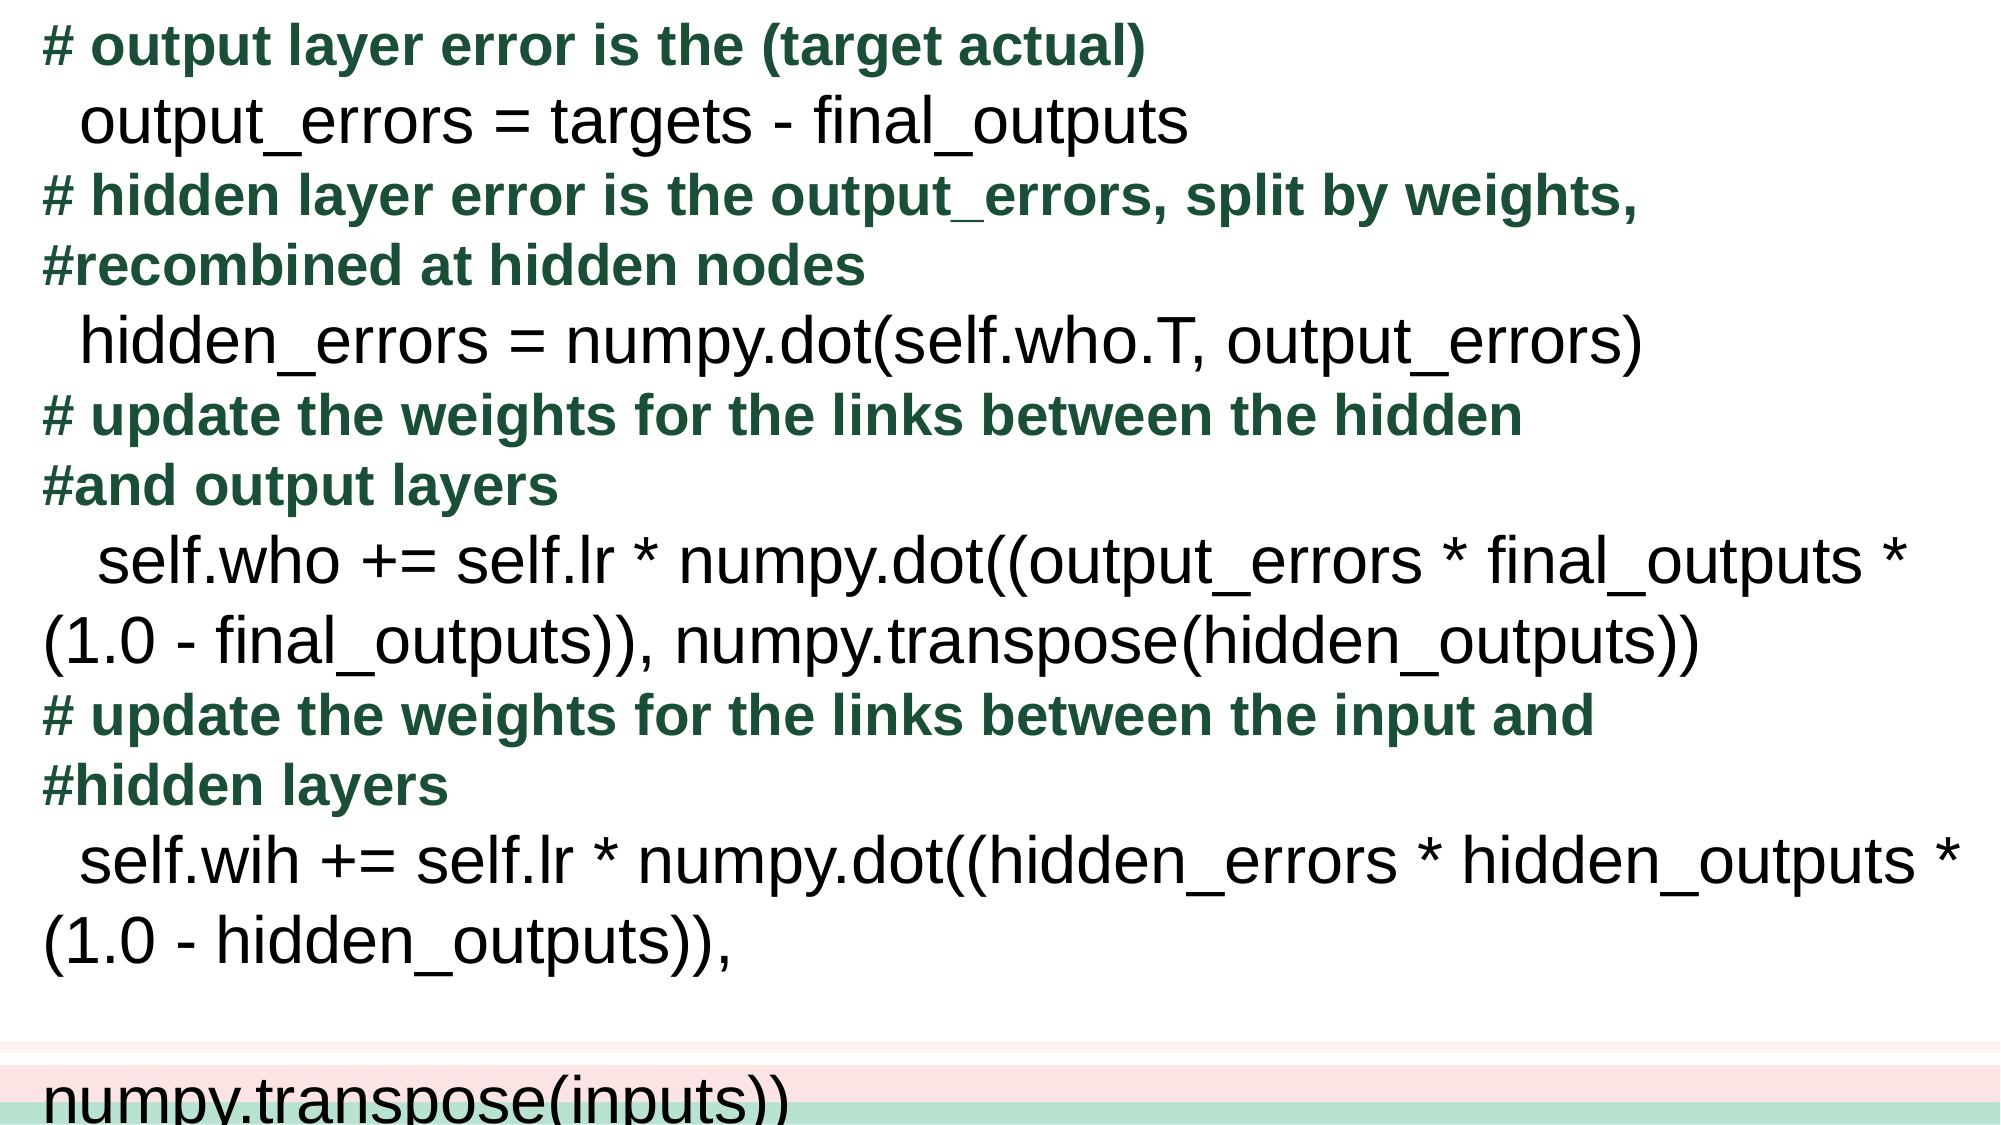

# output layer error is the (target actual)
  output_errors = targets - final_outputs
# hidden layer error is the output_errors, split by weights, #recombined at hidden nodes
  hidden_errors = numpy.dot(self.who.T, output_errors)
# update the weights for the links between the hidden
#and output layers
   self.who += self.lr * numpy.dot((output_errors * final_outputs * (1.0 - final_outputs)), numpy.transpose(hidden_outputs))
# update the weights for the links between the input and
#hidden layers
  self.wih += self.lr * numpy.dot((hidden_errors * hidden_outputs * (1.0 - hidden_outputs)),
                                                                    numpy.transpose(inputs))